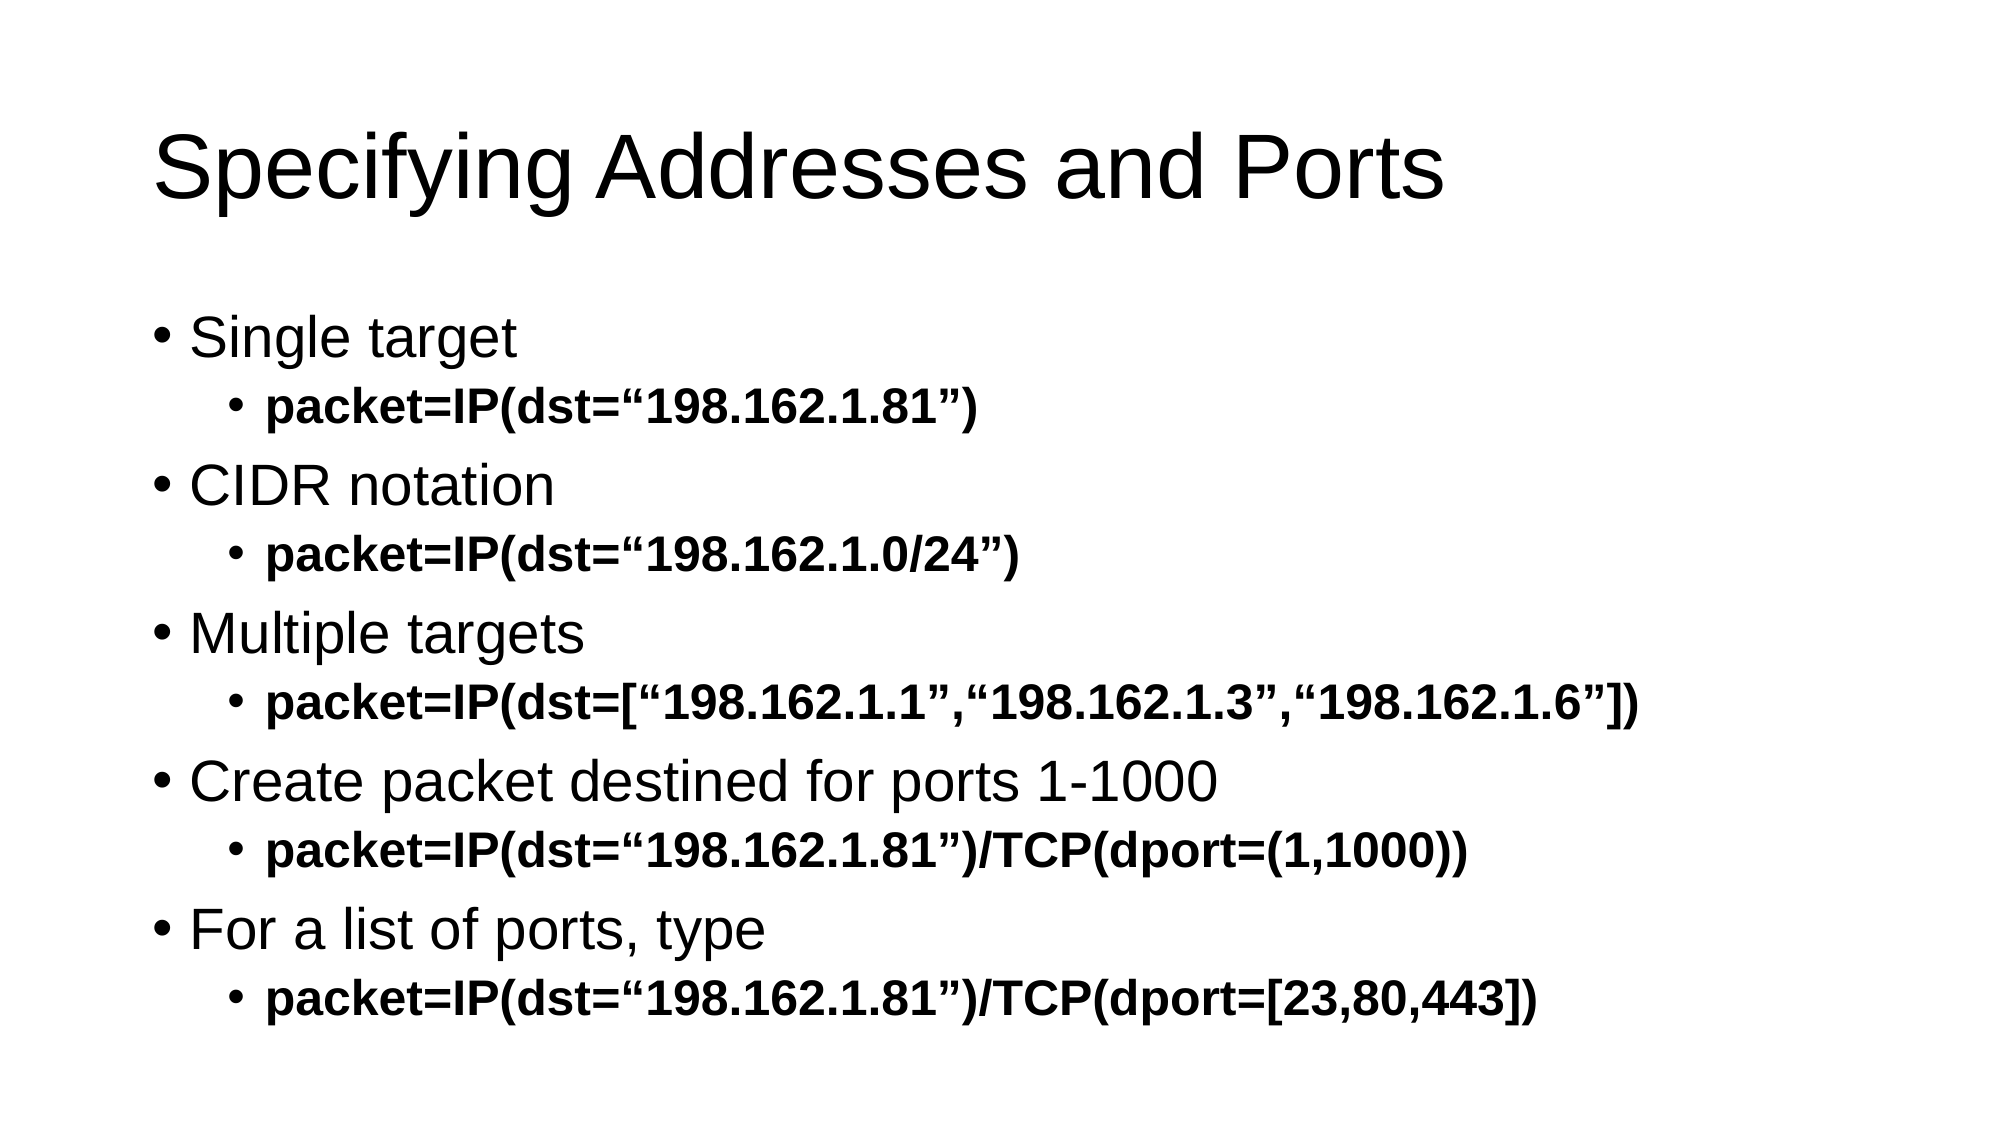

# Specifying Addresses and Ports
Single target
packet=IP(dst=“198.162.1.81”)
CIDR notation
packet=IP(dst=“198.162.1.0/24”)
Multiple targets
packet=IP(dst=[“198.162.1.1”,“198.162.1.3”,“198.162.1.6”])
Create packet destined for ports 1-1000
packet=IP(dst=“198.162.1.81”)/TCP(dport=(1,1000))
For a list of ports, type
packet=IP(dst=“198.162.1.81”)/TCP(dport=[23,80,443])